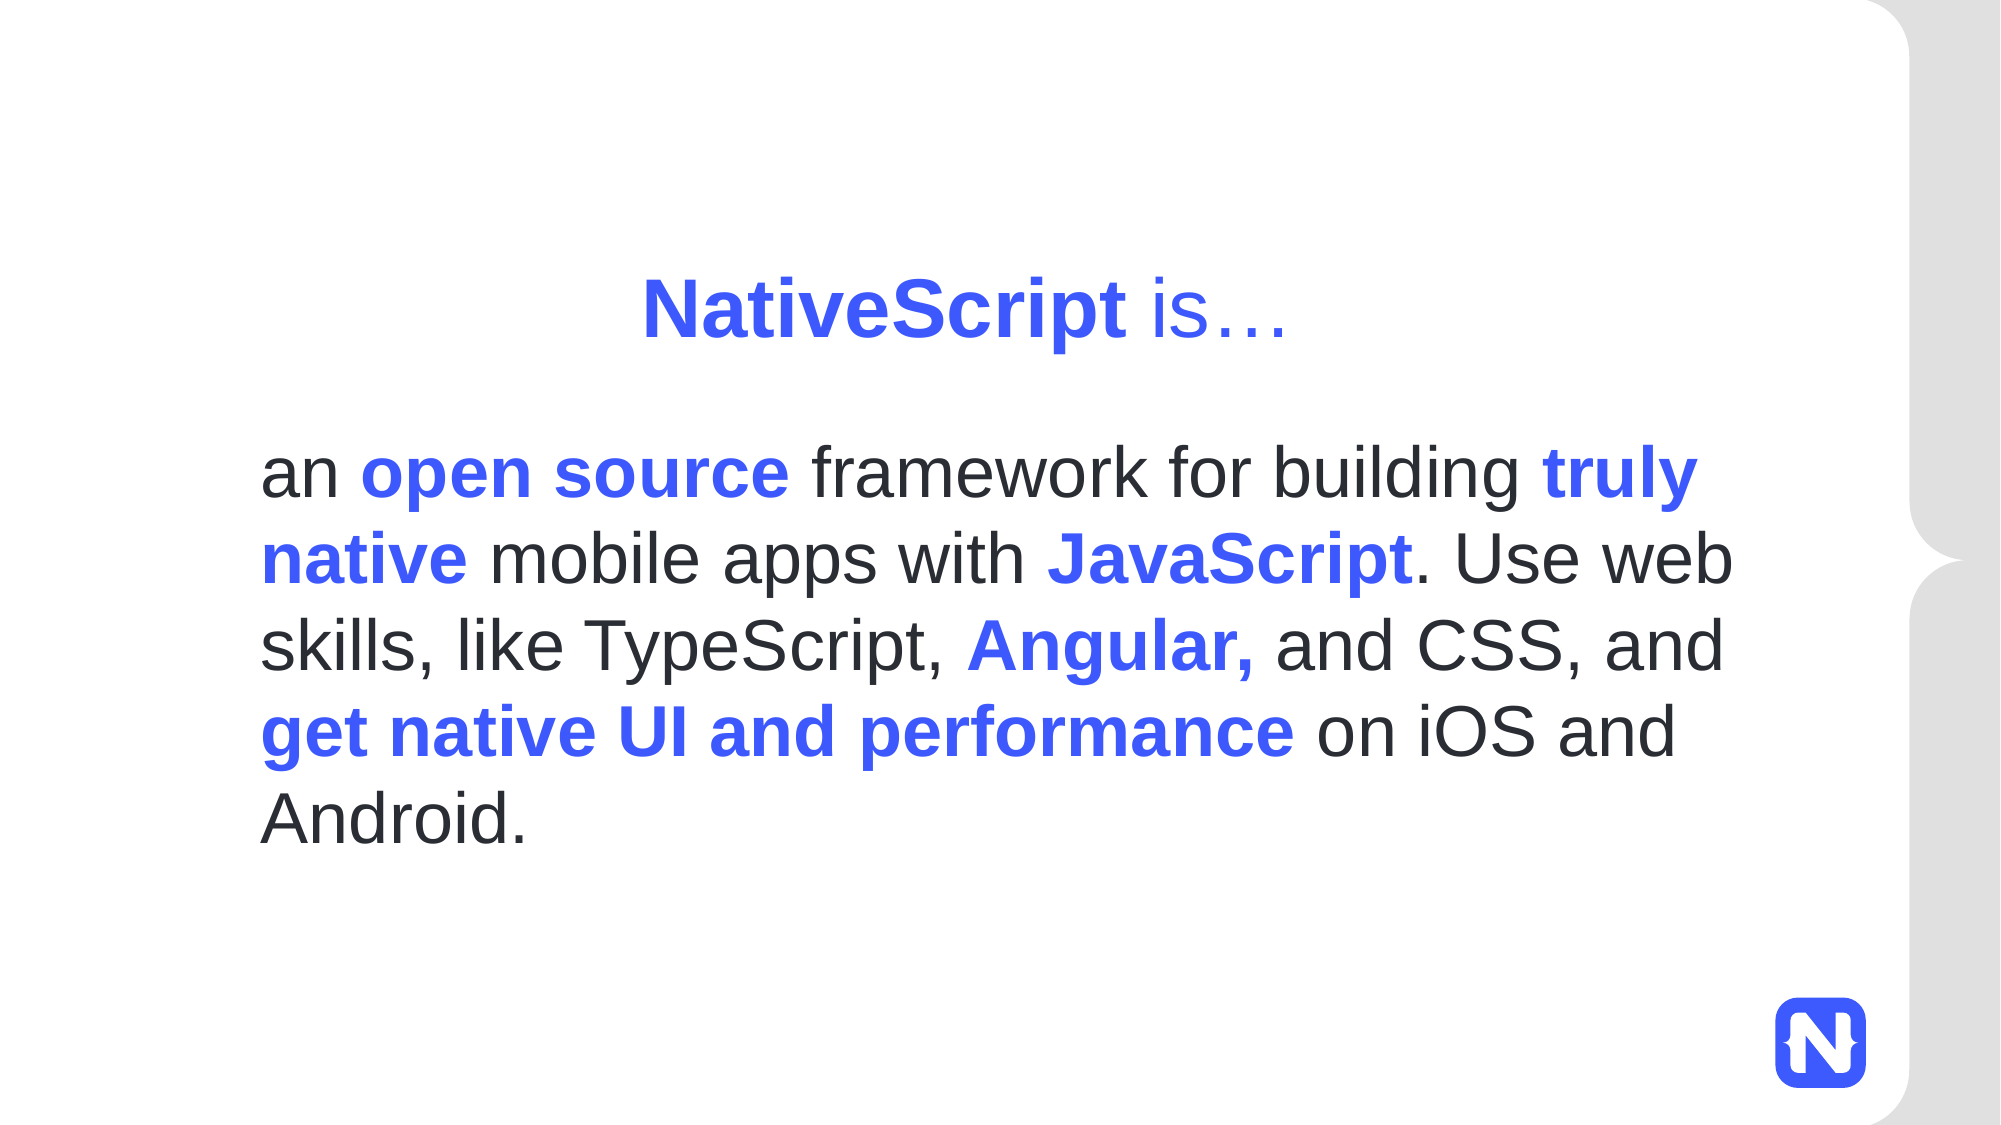

NativeScript is…
an open source framework for building truly native mobile apps with JavaScript. Use web skills, like TypeScript, Angular, and CSS, and get native UI and performance on iOS and Android.